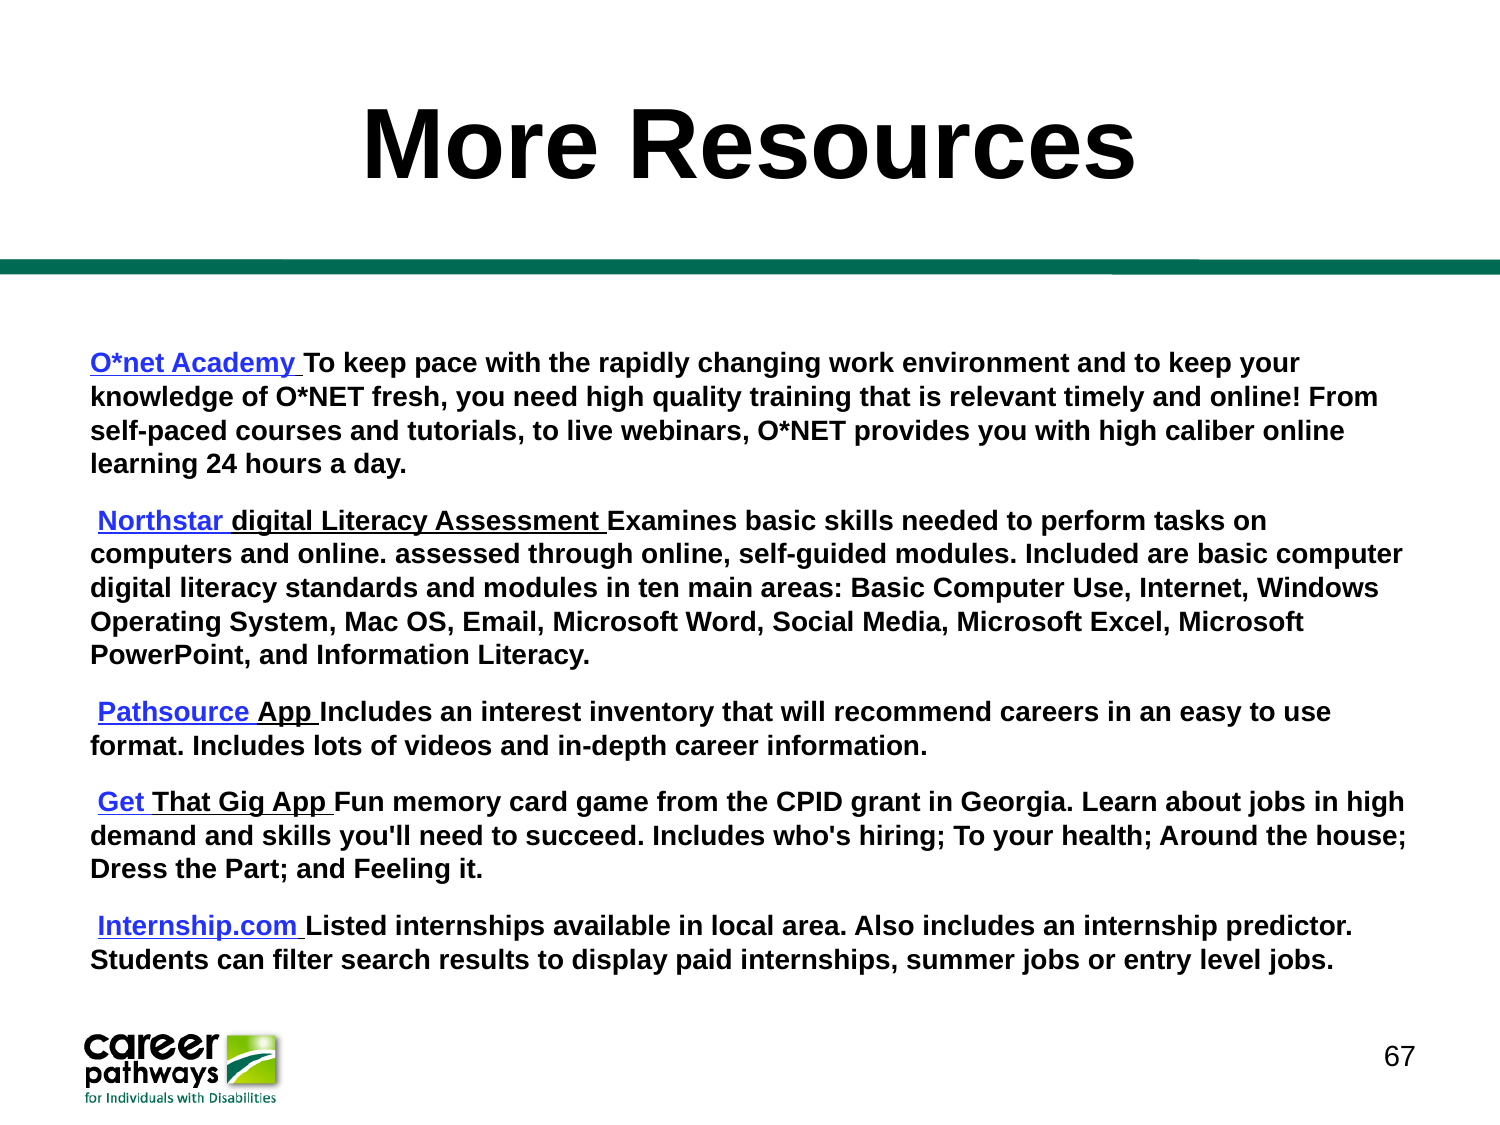

# More Resources
O*net Academy To keep pace with the rapidly changing work environment and to keep your knowledge of O*NET fresh, you need high quality training that is relevant timely and online! From self-paced courses and tutorials, to live webinars, O*NET provides you with high caliber online learning 24 hours a day.
 Northstar digital Literacy Assessment Examines basic skills needed to perform tasks on computers and online. assessed through online, self-guided modules. Included are basic computer digital literacy standards and modules in ten main areas: Basic Computer Use, Internet, Windows Operating System, Mac OS, Email, Microsoft Word, Social Media, Microsoft Excel, Microsoft PowerPoint, and Information Literacy.
 Pathsource App Includes an interest inventory that will recommend careers in an easy to use format. Includes lots of videos and in-depth career information.
 Get That Gig App Fun memory card game from the CPID grant in Georgia. Learn about jobs in high demand and skills you'll need to succeed. Includes who's hiring; To your health; Around the house; Dress the Part; and Feeling it.
 Internship.com Listed internships available in local area. Also includes an internship predictor. Students can filter search results to display paid internships, summer jobs or entry level jobs.

67